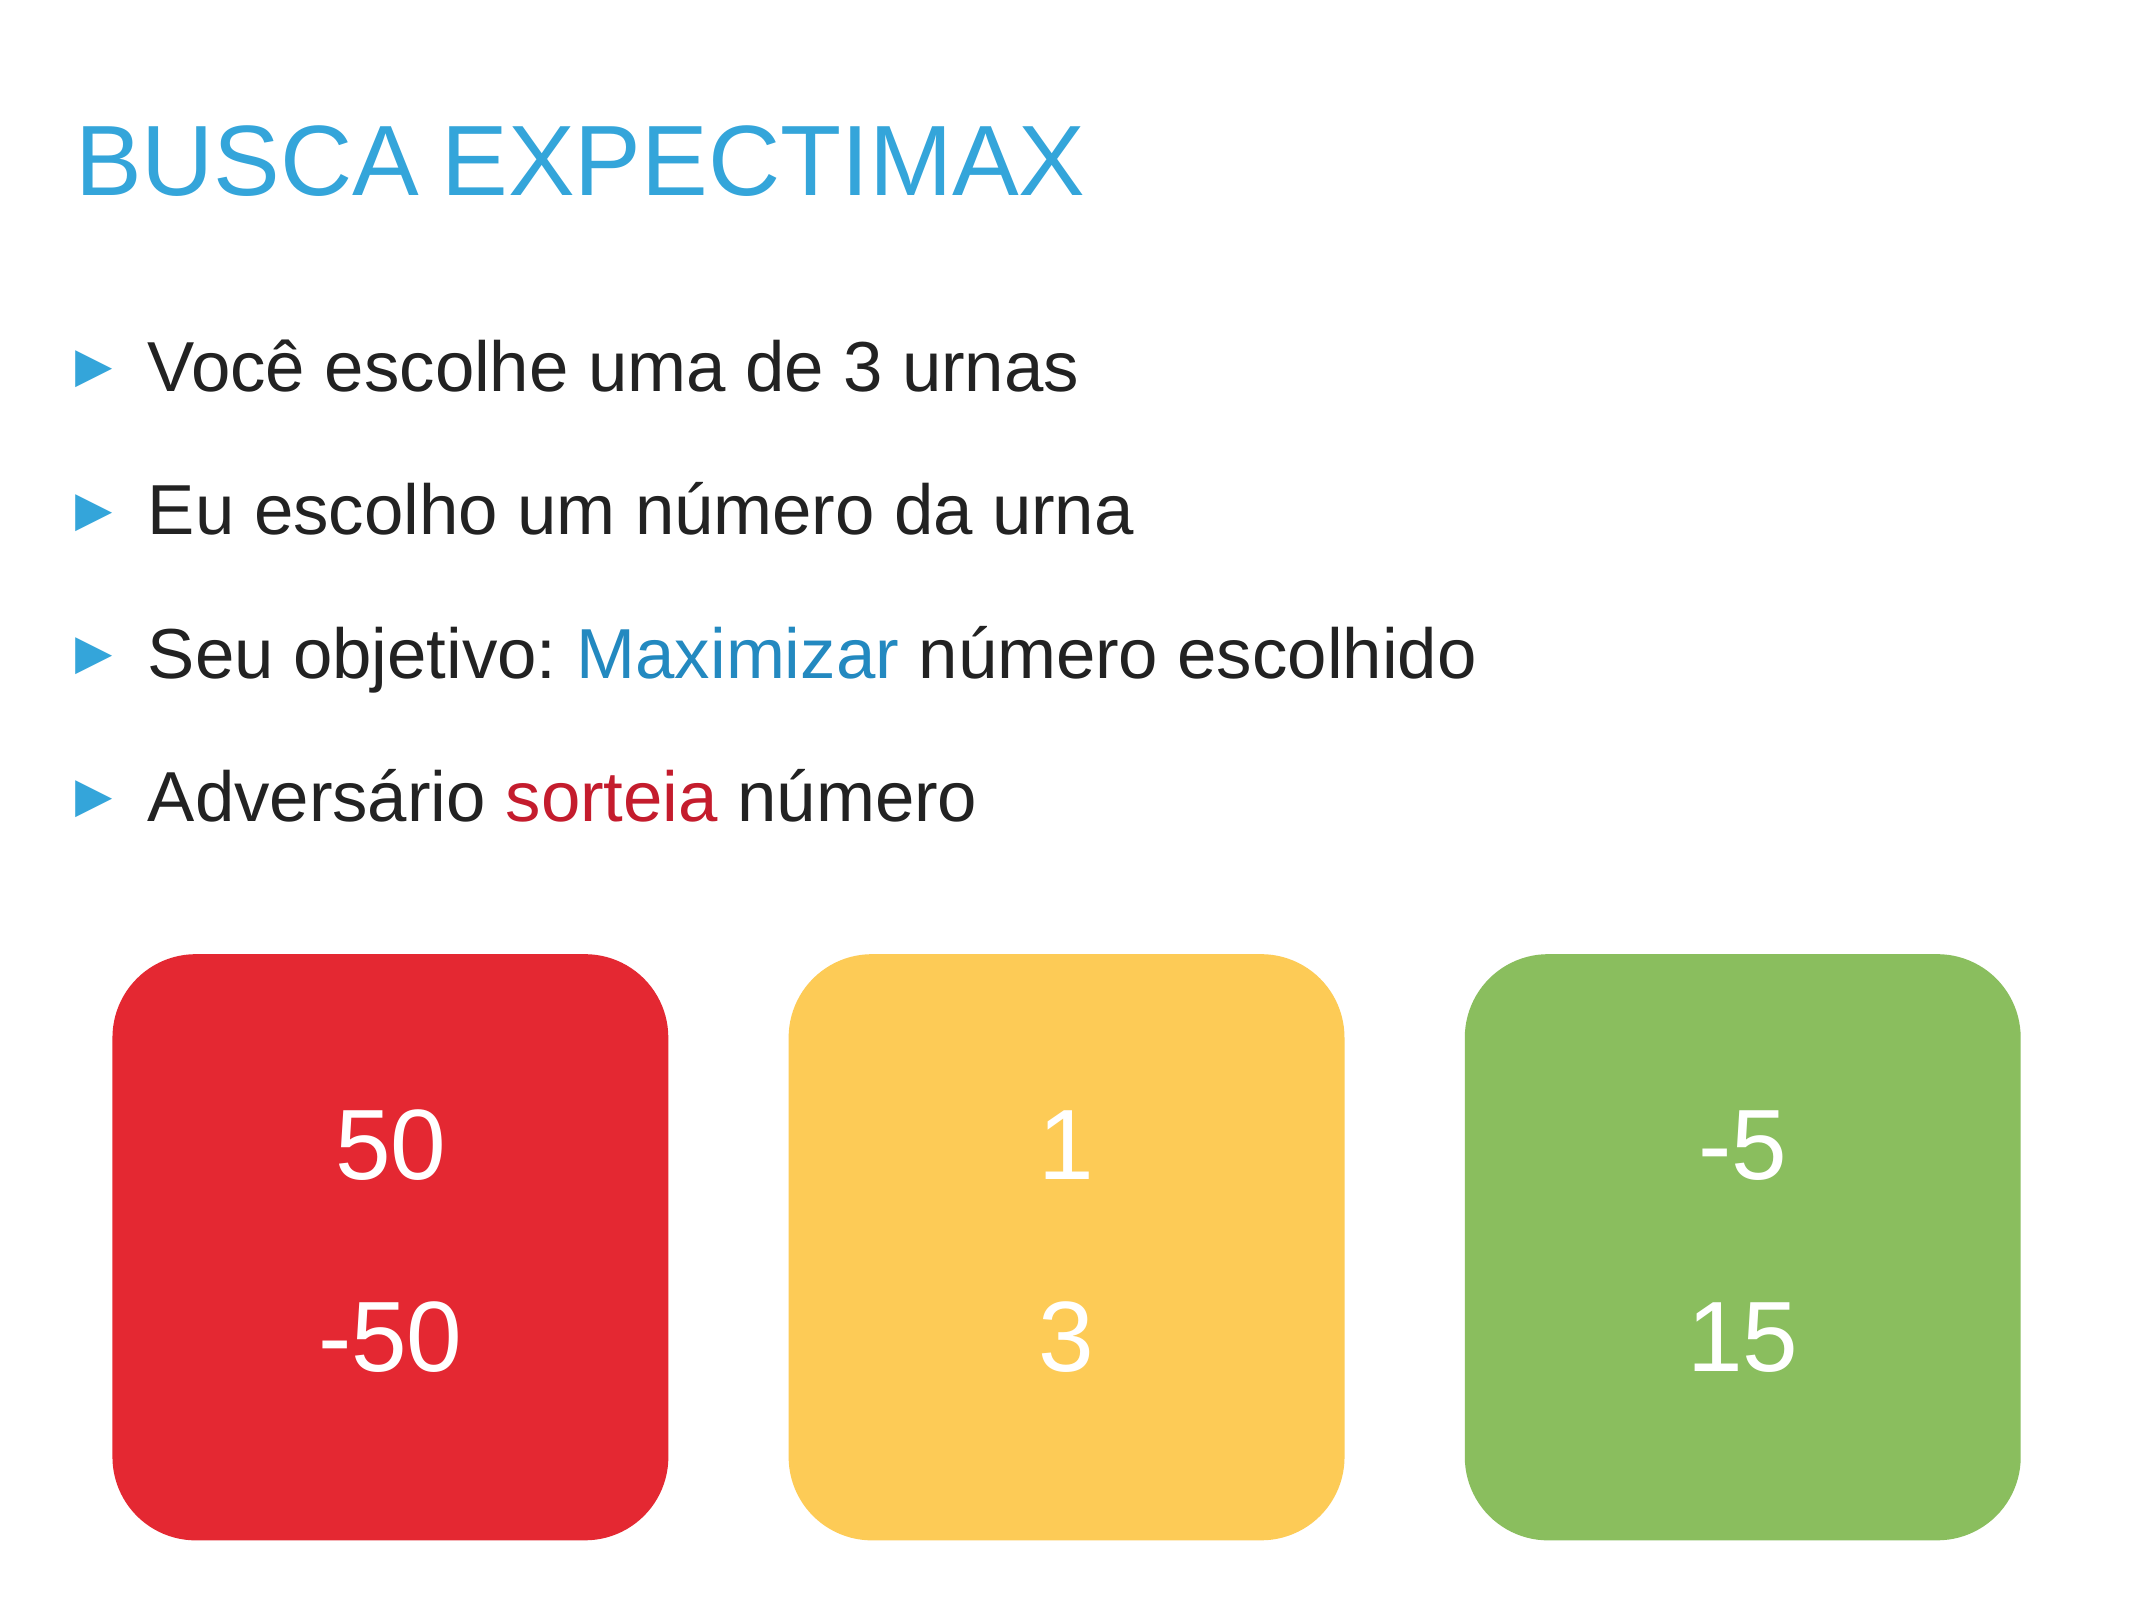

# BuscA expectimax
Você escolhe uma de 3 urnas
Eu escolho um número da urna
Seu objetivo: Maximizar número escolhido
Adversário sorteia número
50

-50
1

3
-5

15